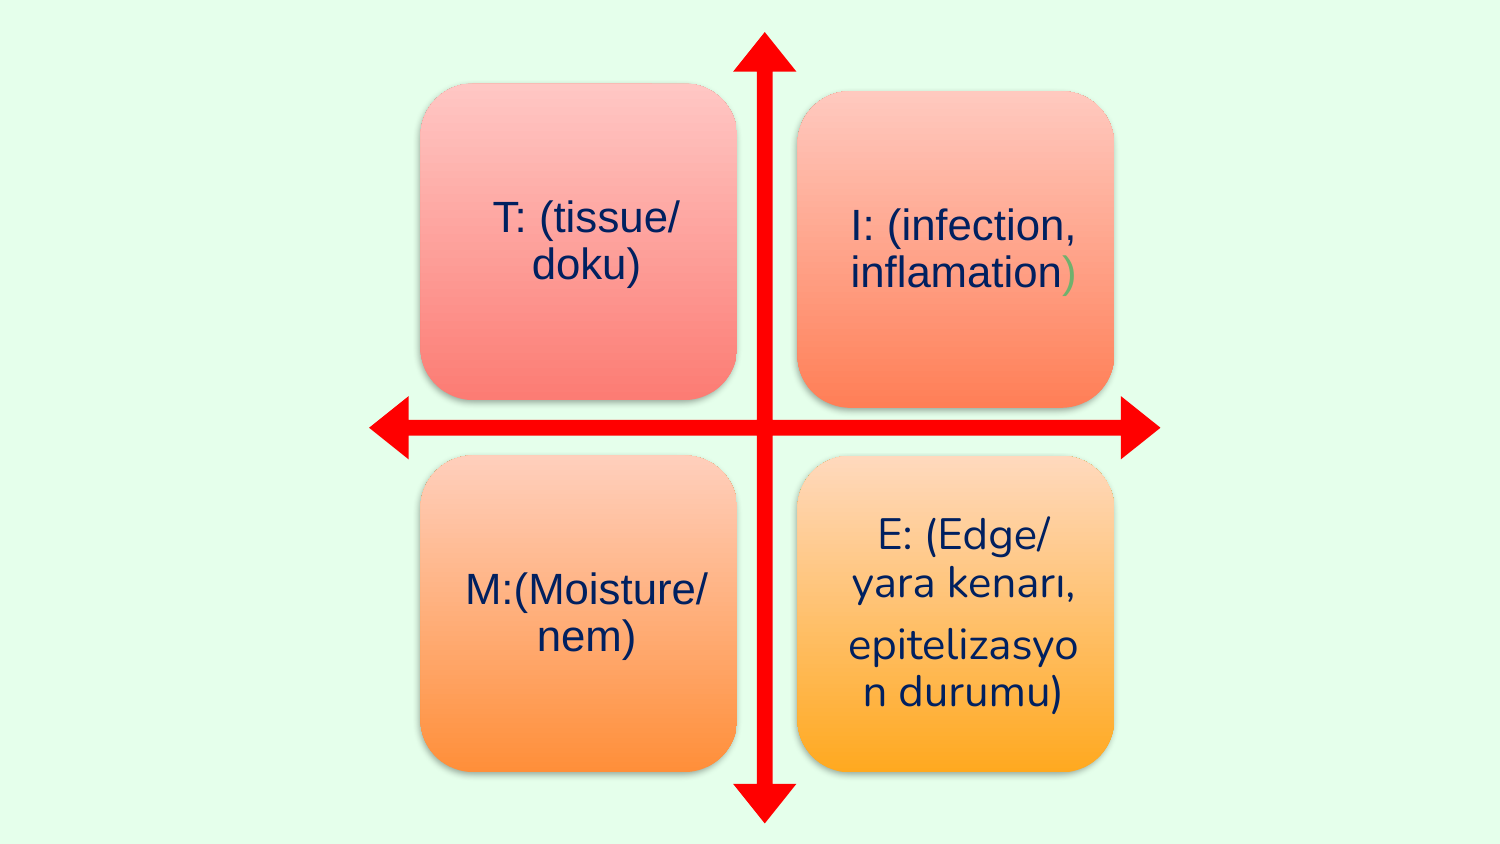

T: (tissue/ doku)
I: (infection, inflamation)
M:(Moisture/ nem)
E: (Edge/ yara kenarı,
epitelizasyon durumu)